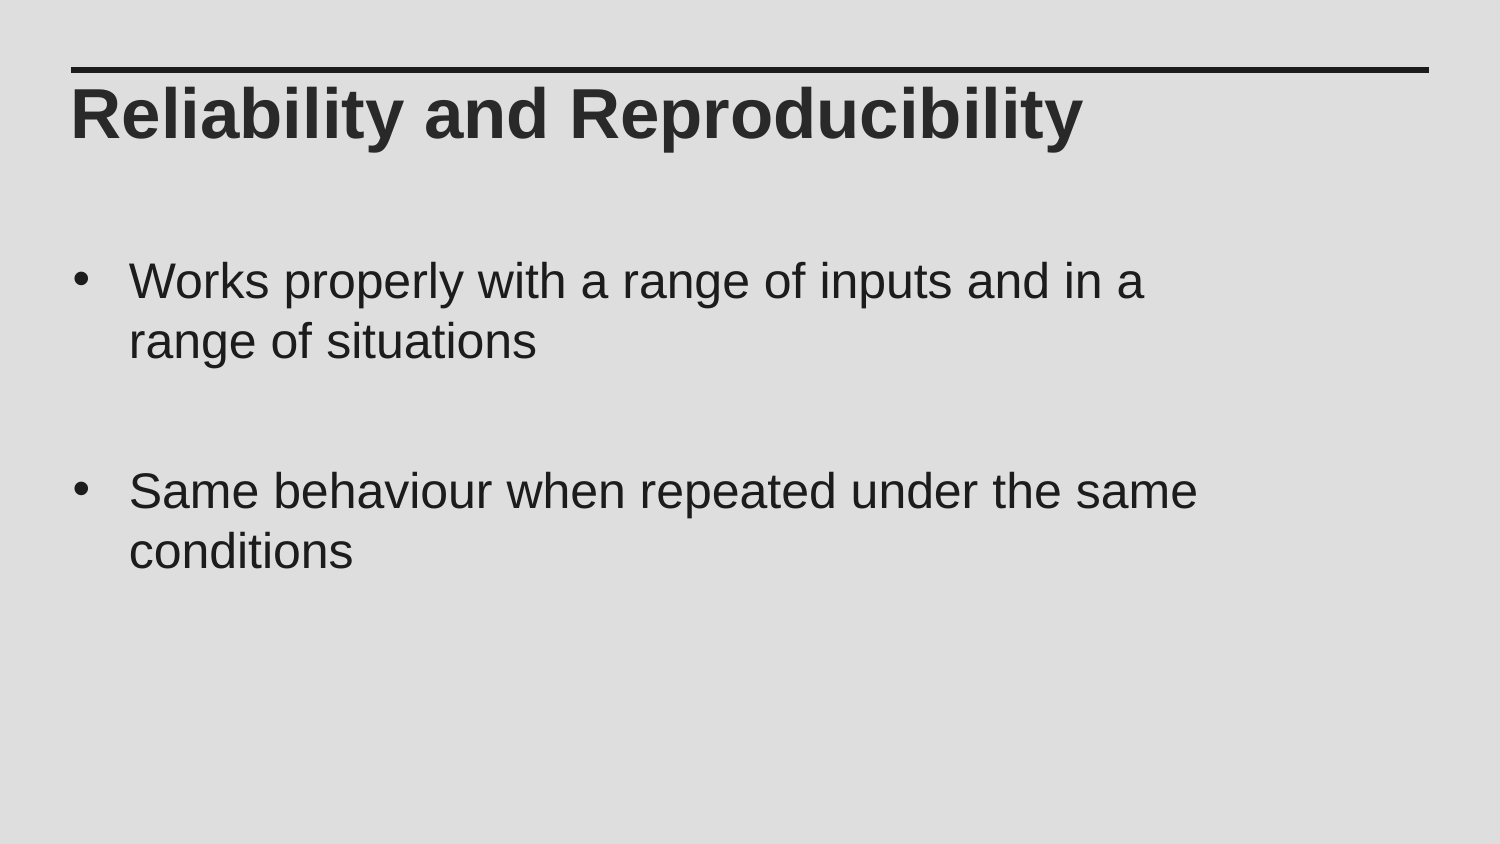

Reliability and Reproducibility

Works properly with a range of inputs and in a range of situations

Same behaviour when repeated under the same conditions